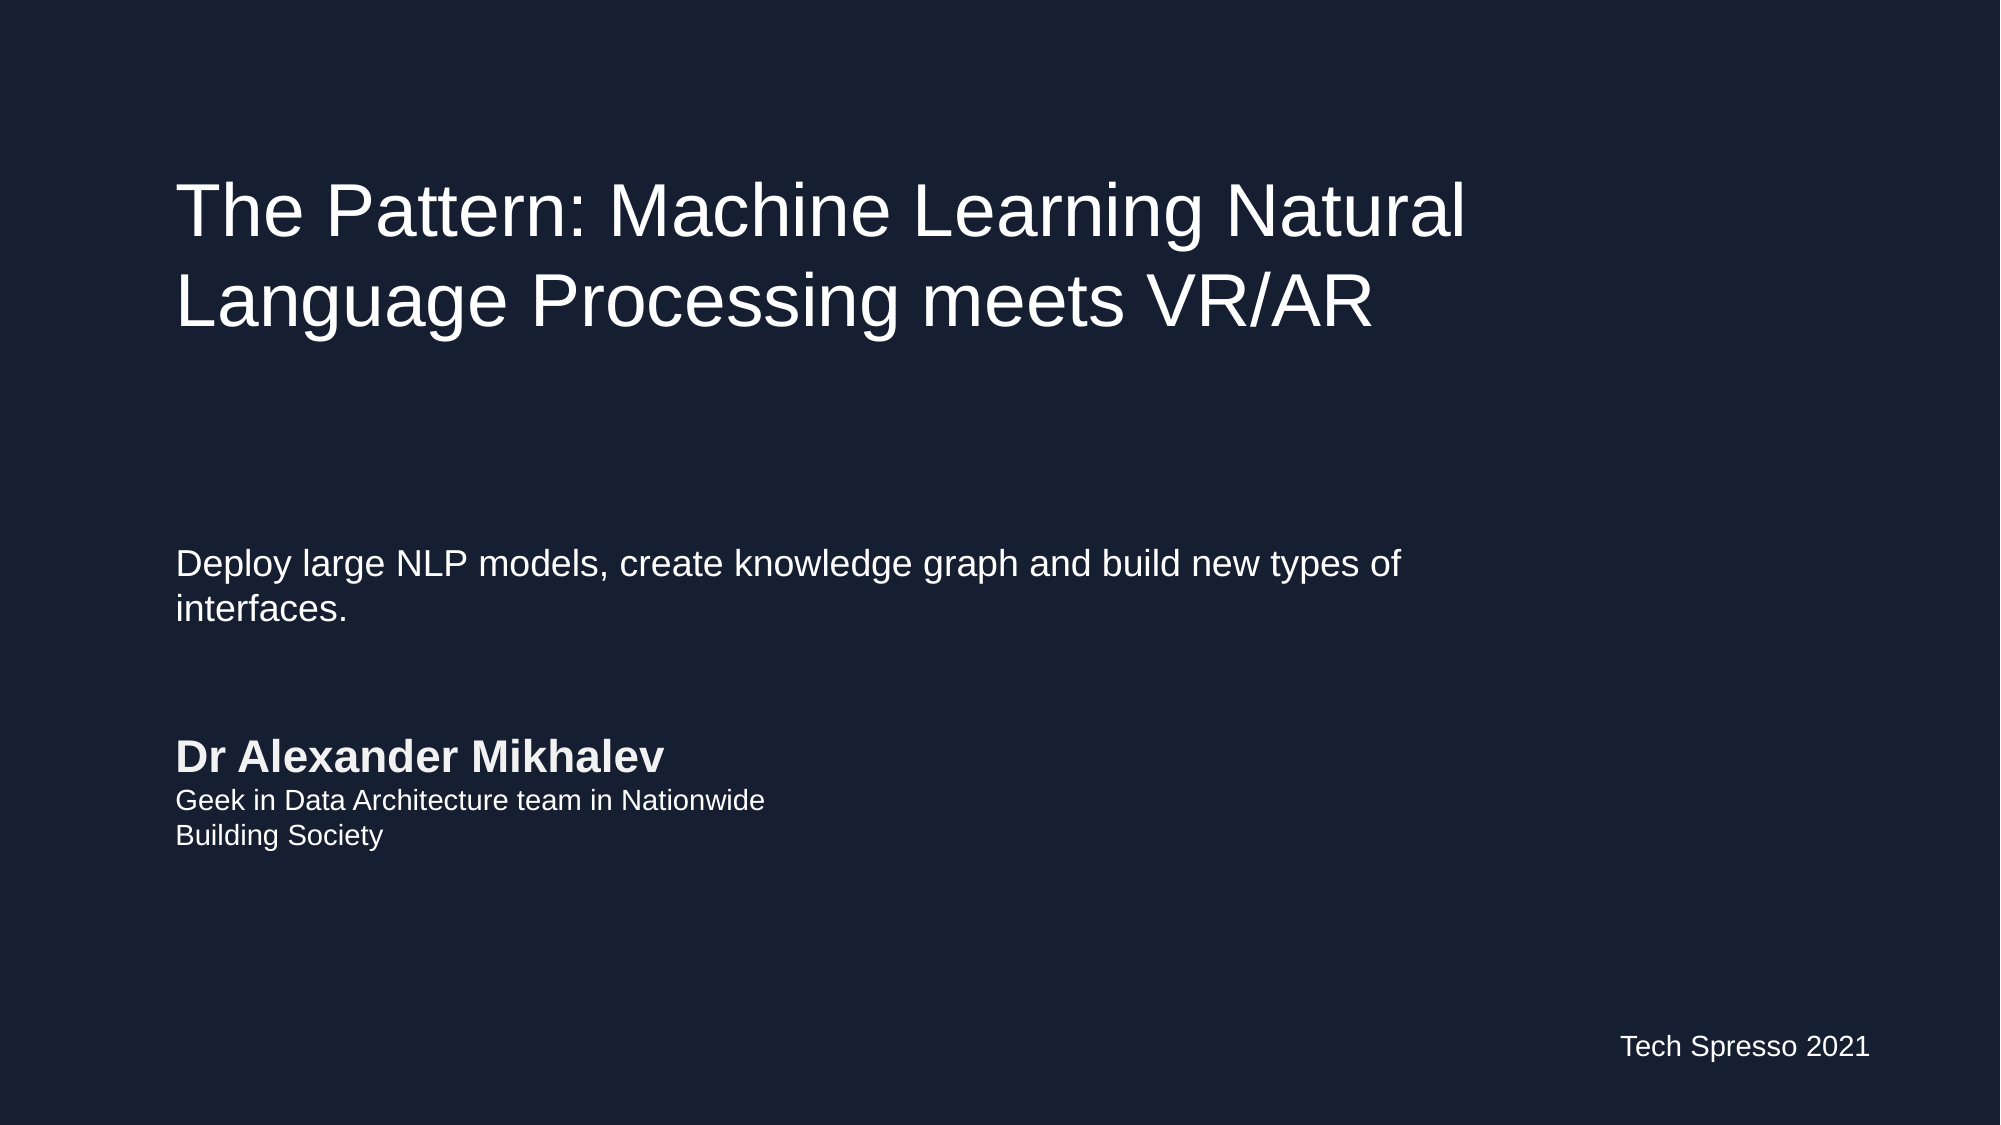

# The Pattern: Machine Learning Natural Language Processing meets VR/AR
Deploy large NLP models, create knowledge graph and build new types of interfaces.
Dr Alexander Mikhalev
Geek in Data Architecture team in Nationwide Building Society
Tech Spresso 2021